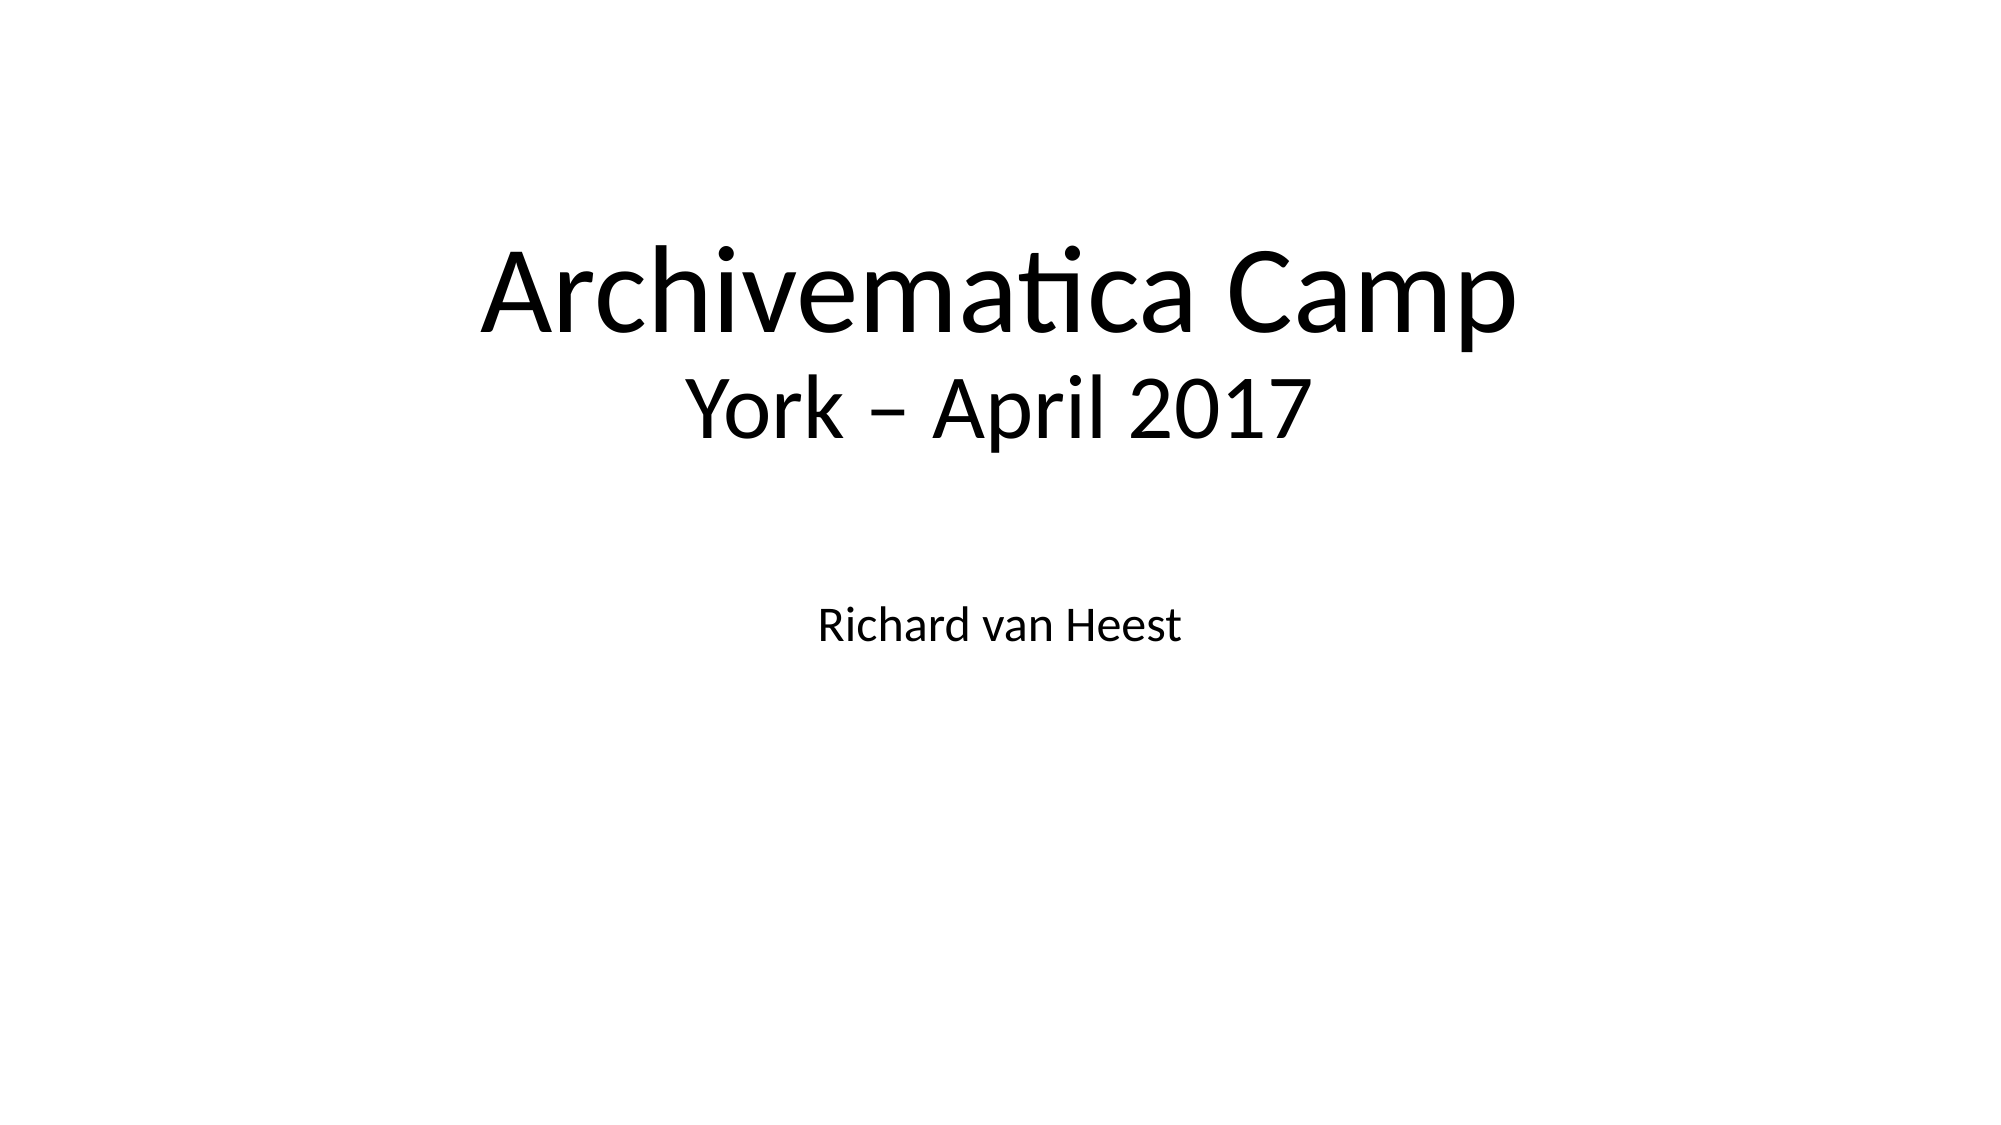

# Archivematica Camp York – April 2017
Richard van Heest